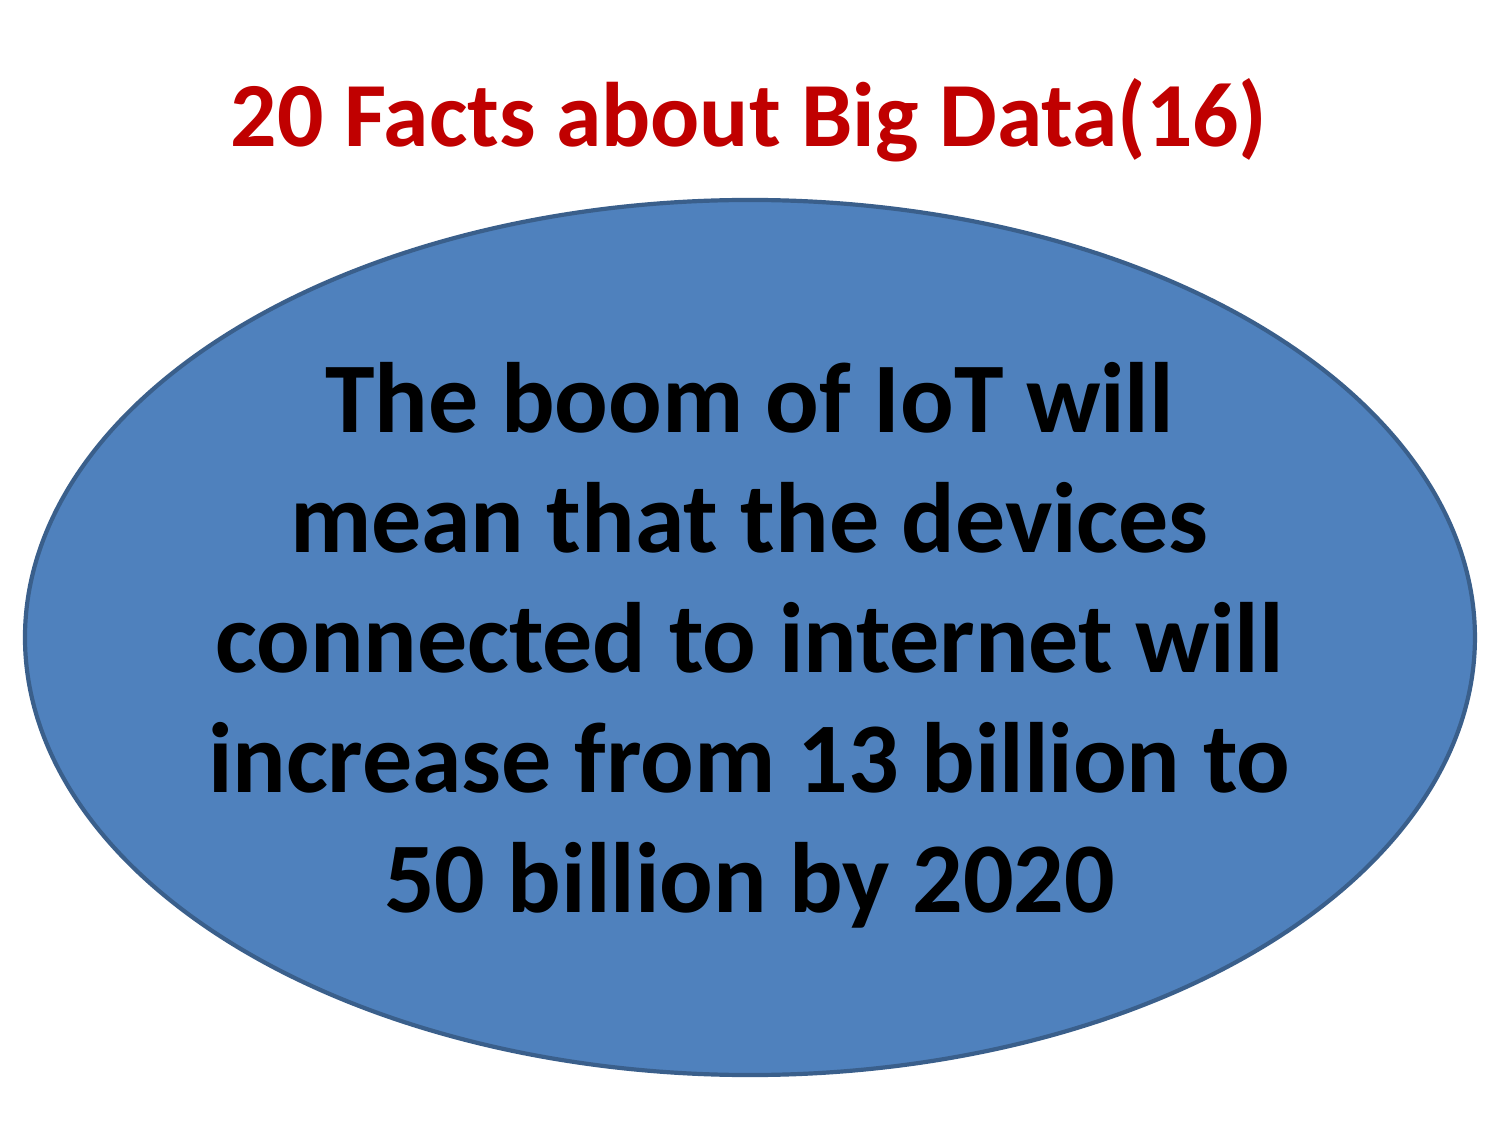

# 20 Facts about Big Data(16)

The boom of IoT will mean that the devices connected to internet will increase from 13 billion to 50 billion by 2020